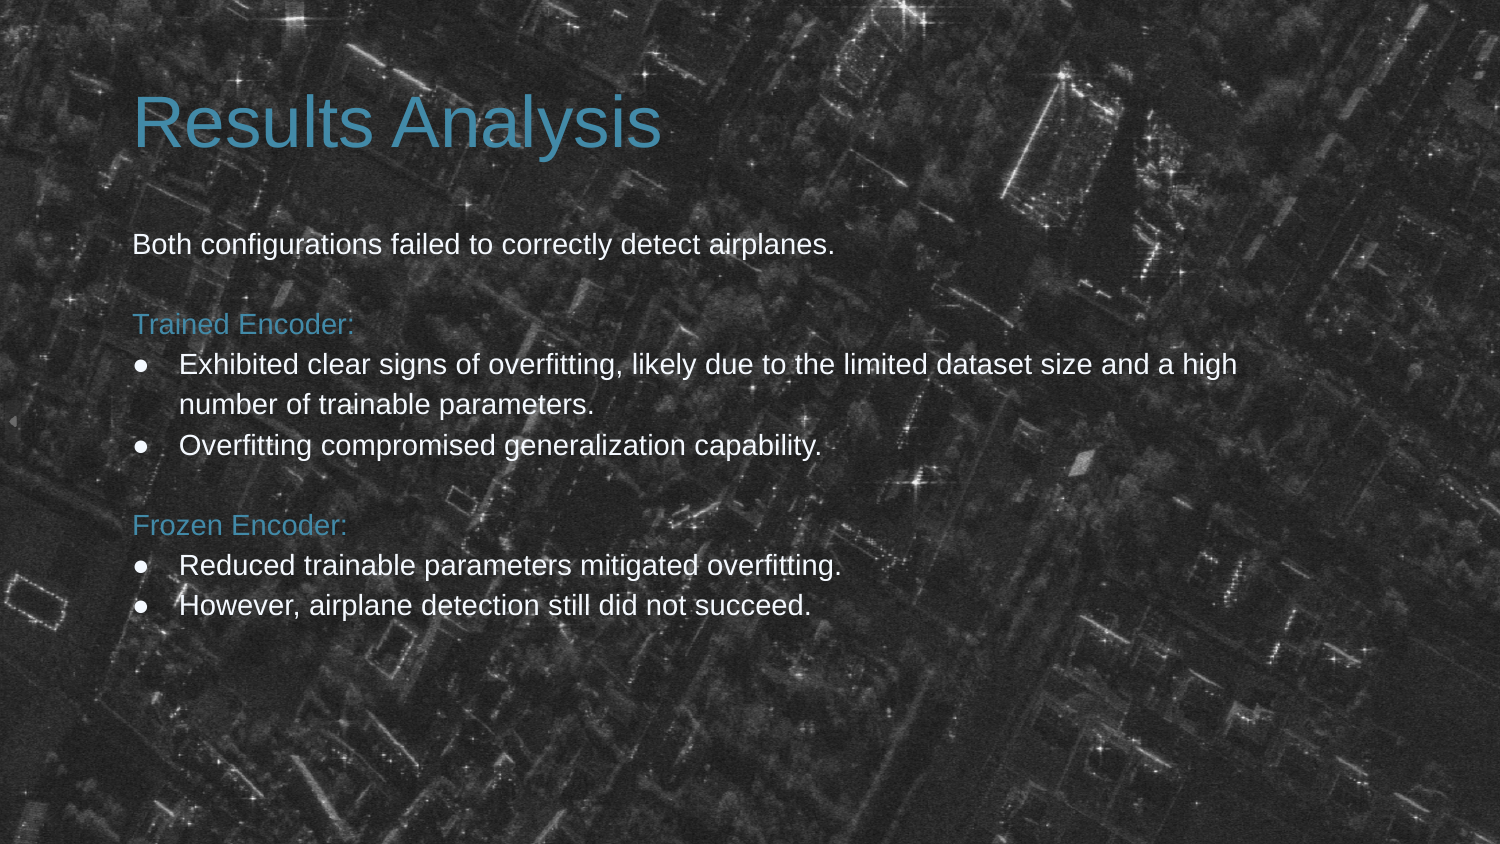

# Results Analysis
Both configurations failed to correctly detect airplanes.

Trained Encoder:
Exhibited clear signs of overfitting, likely due to the limited dataset size and a high number of trainable parameters.
Overfitting compromised generalization capability.

Frozen Encoder:
Reduced trainable parameters mitigated overfitting.
However, airplane detection still did not succeed.